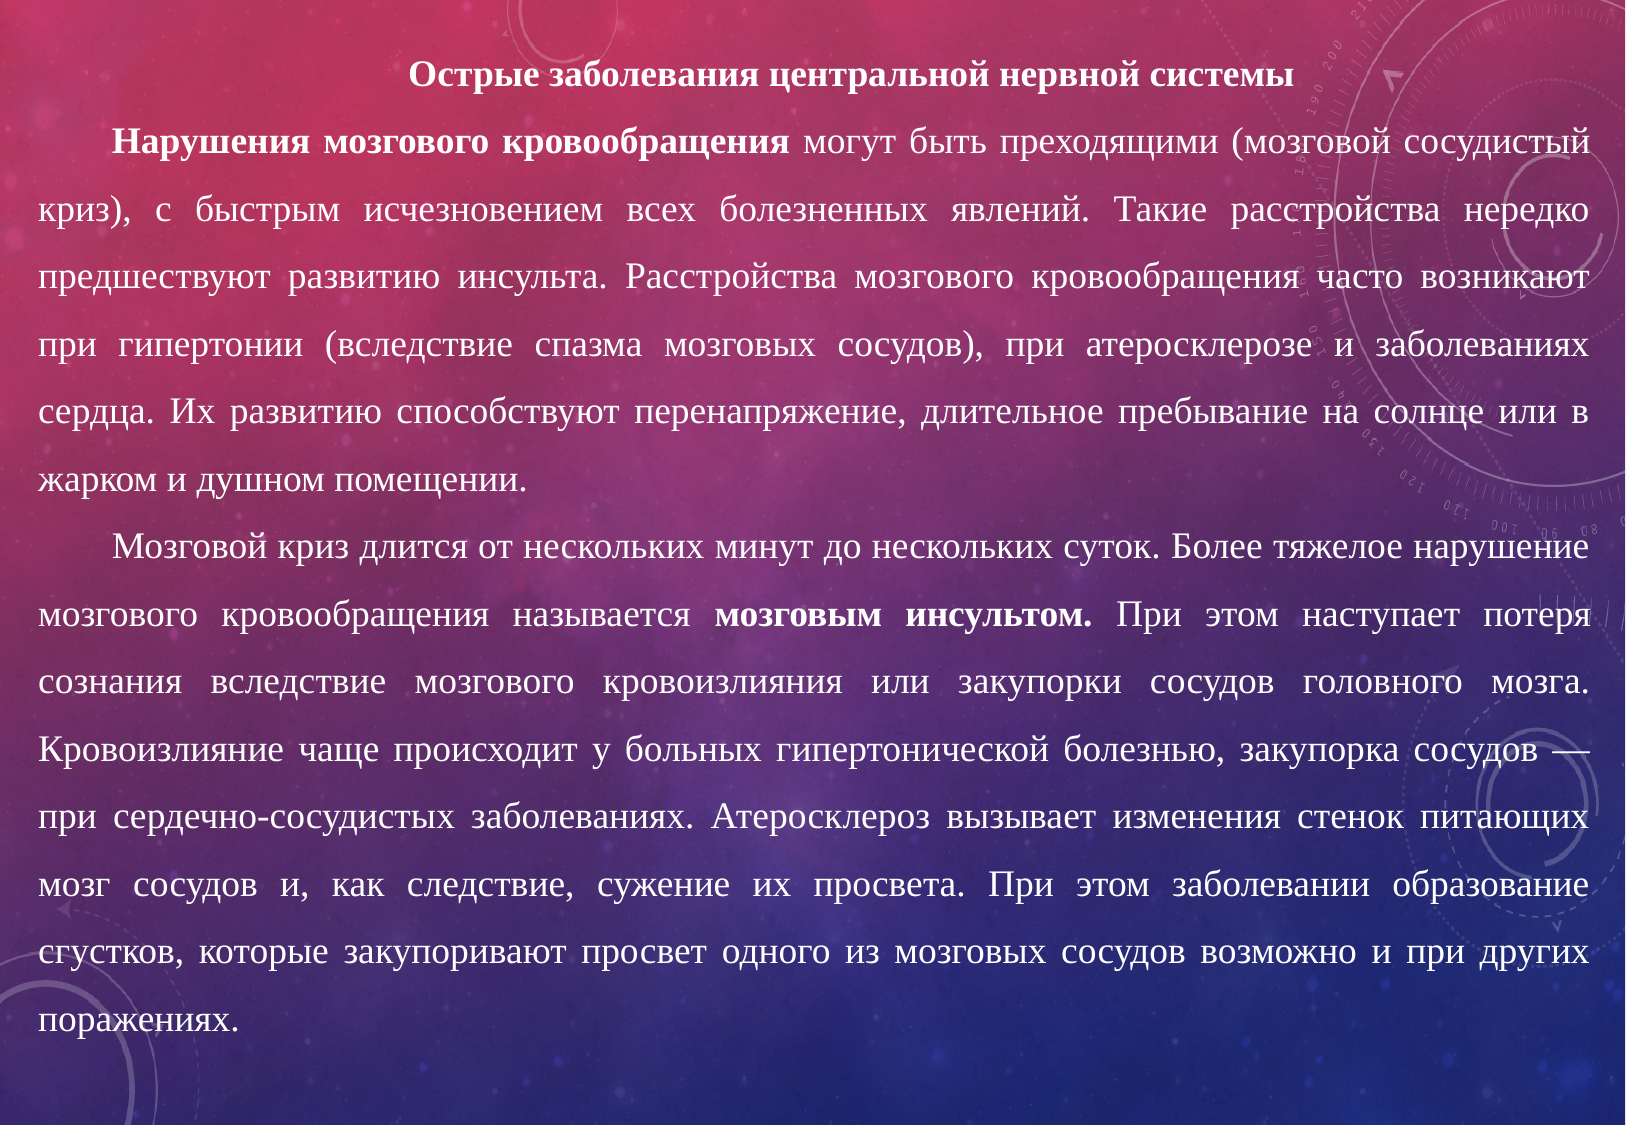

Острые заболевания центральной нервной системы
Нарушения мозгового кровообращения могут быть преходящими (мозговой сосудистый криз), с быстрым исчезновением всех болезненных явлений. Такие расстройства нередко предшествуют развитию инсульта. Расстройства мозгового кровообращения часто возникают при гипертонии (вследствие спазма мозговых сосудов), при атеросклерозе и заболеваниях сердца. Их развитию способствуют перенапряжение, длительное пребывание на солнце или в жарком и душном помещении.
Мозговой криз длится от нескольких минут до нескольких суток. Более тяжелое нарушение мозгового кровообращения называется мозговым инсультом. При этом наступает потеря сознания вследствие мозгового кровоизлияния или закупорки сосудов головного мозга. Кровоизлияние чаще происходит у больных гипертонической болезнью, закупорка сосудов — при сердечно-сосудистых заболеваниях. Атеросклероз вызывает изменения стенок питающих мозг сосудов и, как следствие, сужение их просвета. При этом заболевании образование сгустков, которые закупоривают просвет одного из мозговых сосудов возможно и при других поражениях.